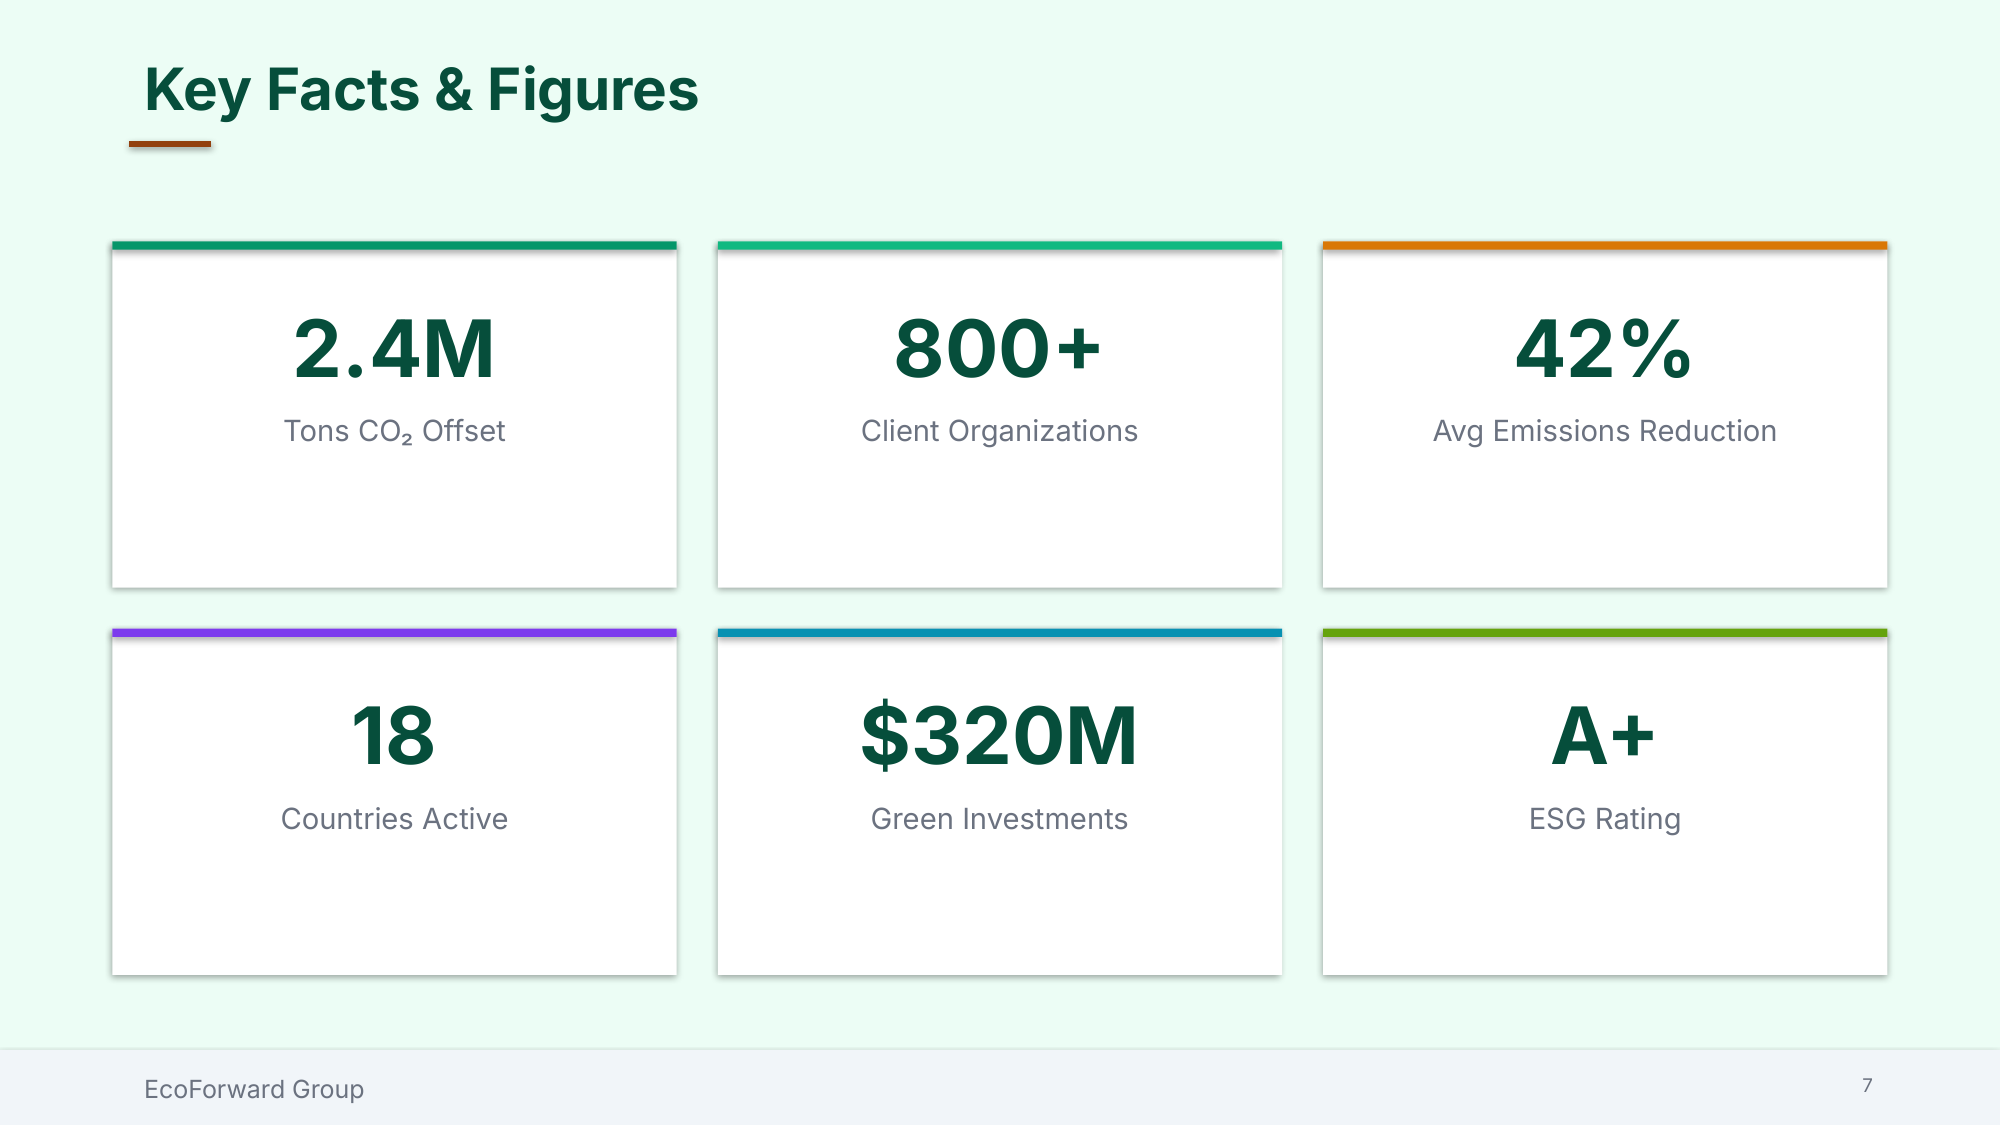

Key Facts & Figures

2.4M
800+
42%
Tons CO₂ Offset
Client Organizations
Avg Emissions Reduction

18
$320M
A+
Countries Active
Green Investments
ESG Rating

EcoForward Group
7